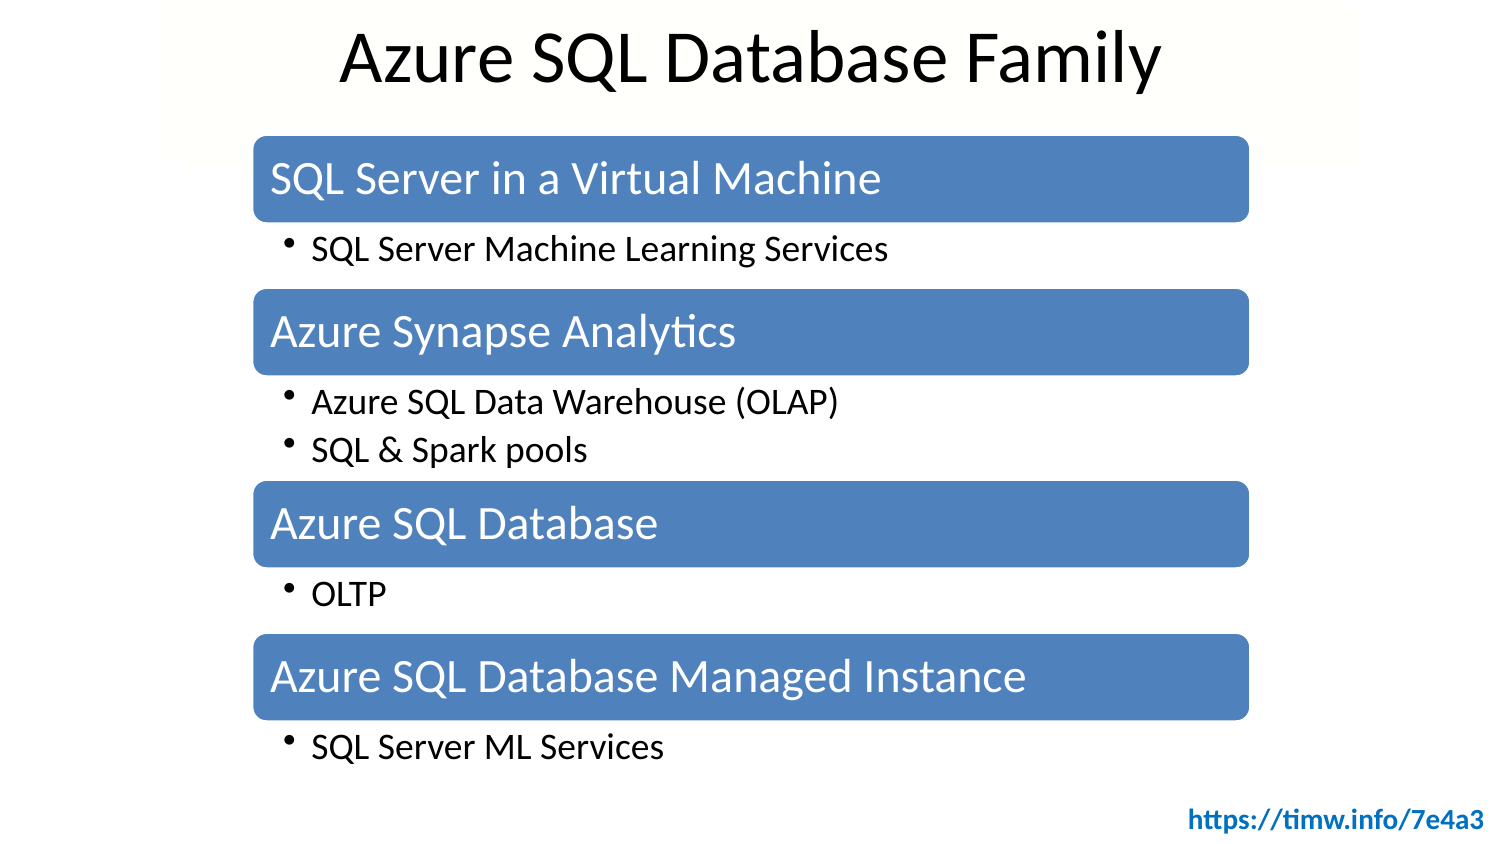

#
Azure SQL Database Family
SQL Server in a Virtual Machine
SQL Server Machine Learning Services
Azure Synapse Analytics
Azure SQL Data Warehouse (OLAP)
SQL & Spark pools
Azure SQL Database
OLTP
Azure SQL Database Managed Instance
SQL Server ML Services
https://timw.info/7e4a3